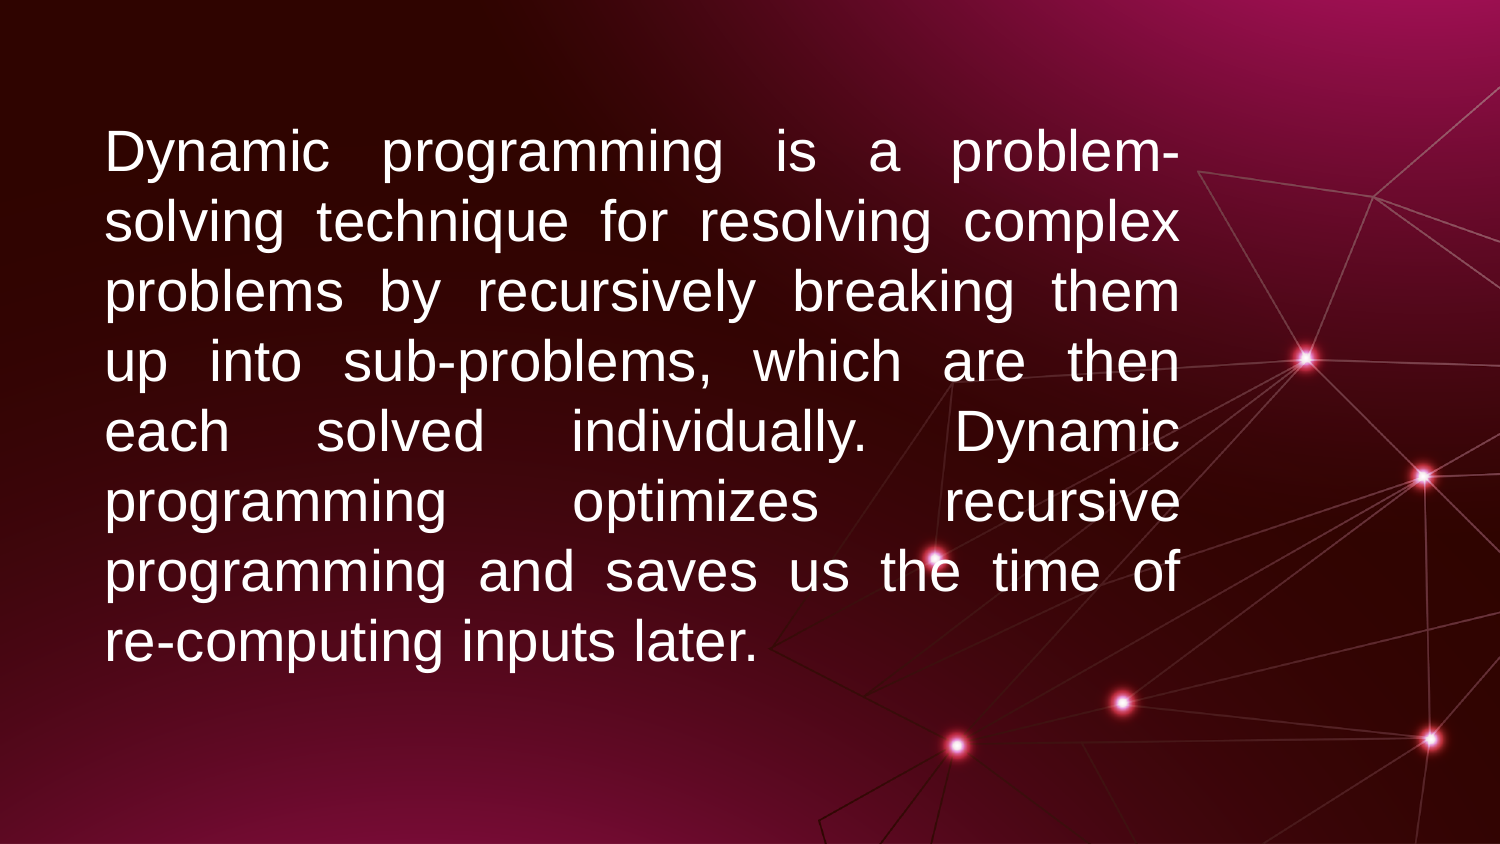

Dynamic programming is a problem-solving technique for resolving complex problems by recursively breaking them up into sub-problems, which are then each solved individually. Dynamic programming optimizes recursive programming and saves us the time of re-computing inputs later.